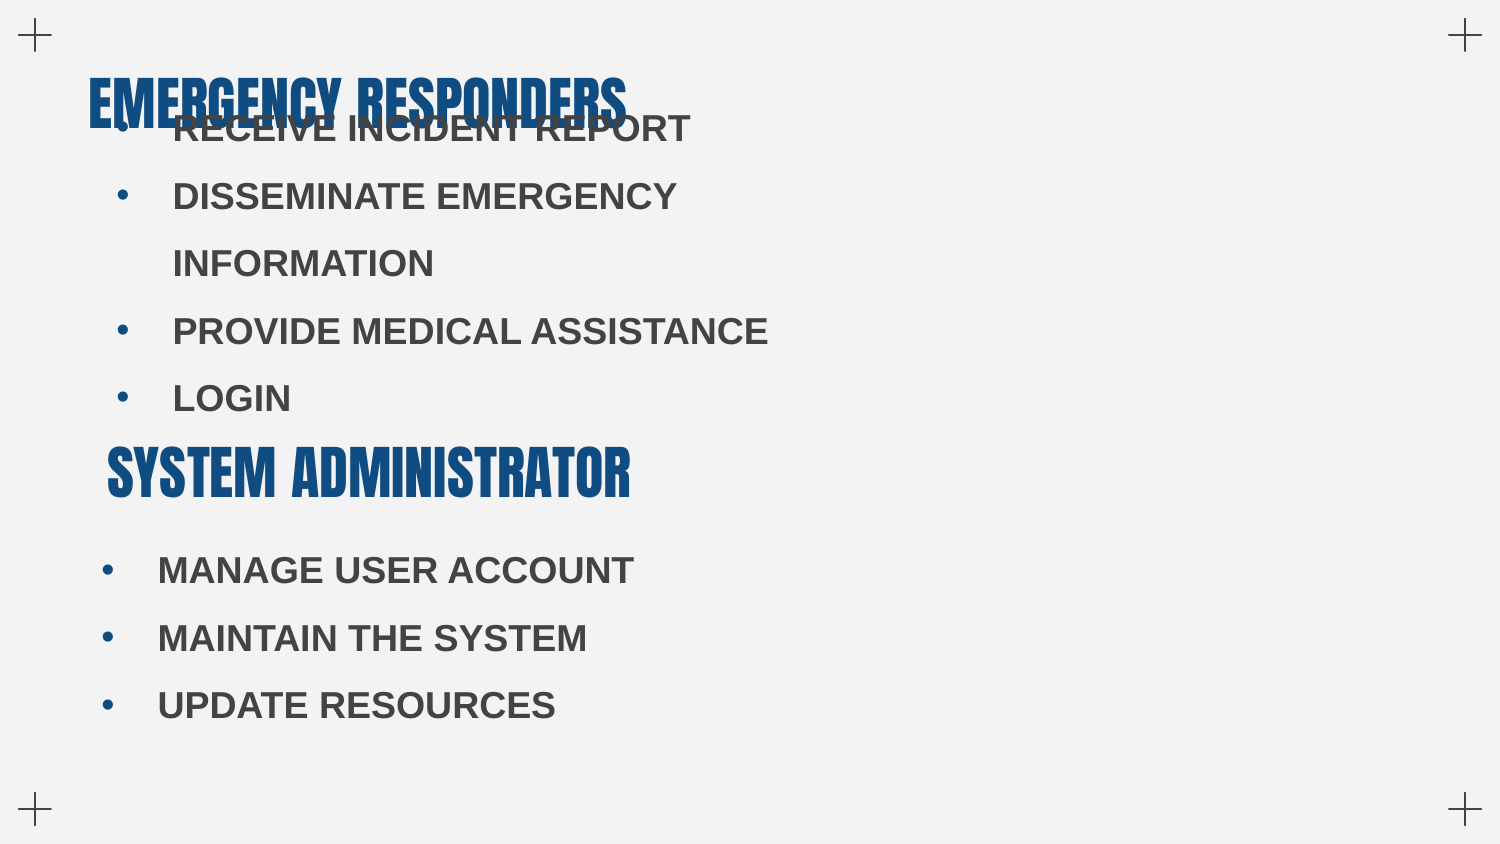

EMERGENCY RESPONDERS
RECEIVE INCIDENT REPORT
DISSEMINATE EMERGENCY INFORMATION
PROVIDE MEDICAL ASSISTANCE
LOGIN

SYSTEM ADMINISTRATOR
MANAGE USER ACCOUNT
MAINTAIN THE SYSTEM
UPDATE RESOURCES